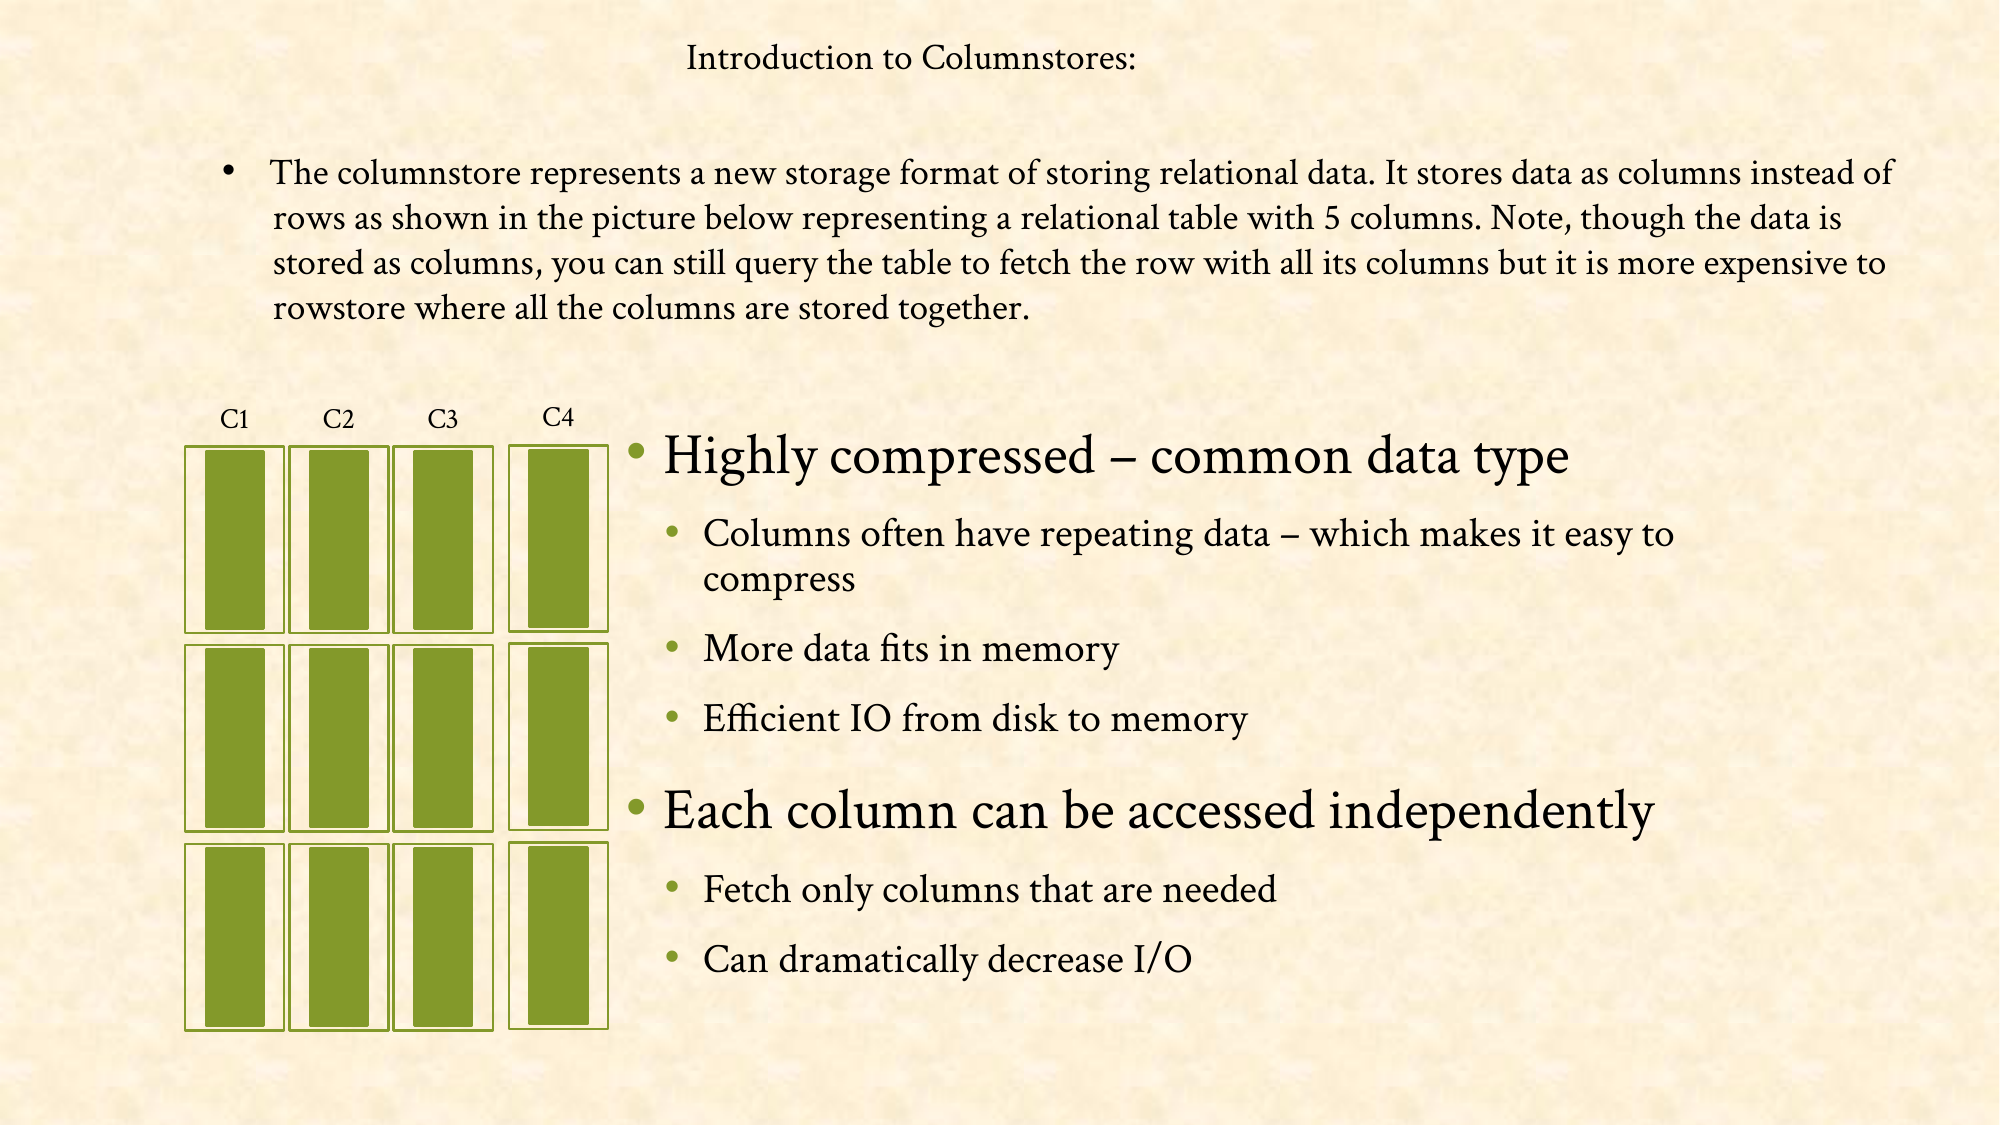

Introduction to Columnstores:

The columnstore represents a new storage format of storing relational data. It stores data as columns instead of
      rows as shown in the picture below representing a relational table with 5 columns. Note, though the data is
      stored as columns, you can still query the table to fetch the row with all its columns but it is more expensive to
      rowstore where all the columns are stored together.

C4

C1

C2

C3

Highly compressed – common data type
Columns often have repeating data – which makes it easy to compress
More data fits in memory
Efficient IO from disk to memory
Each column can be accessed independently
Fetch only columns that are needed
Can dramatically decrease I/O